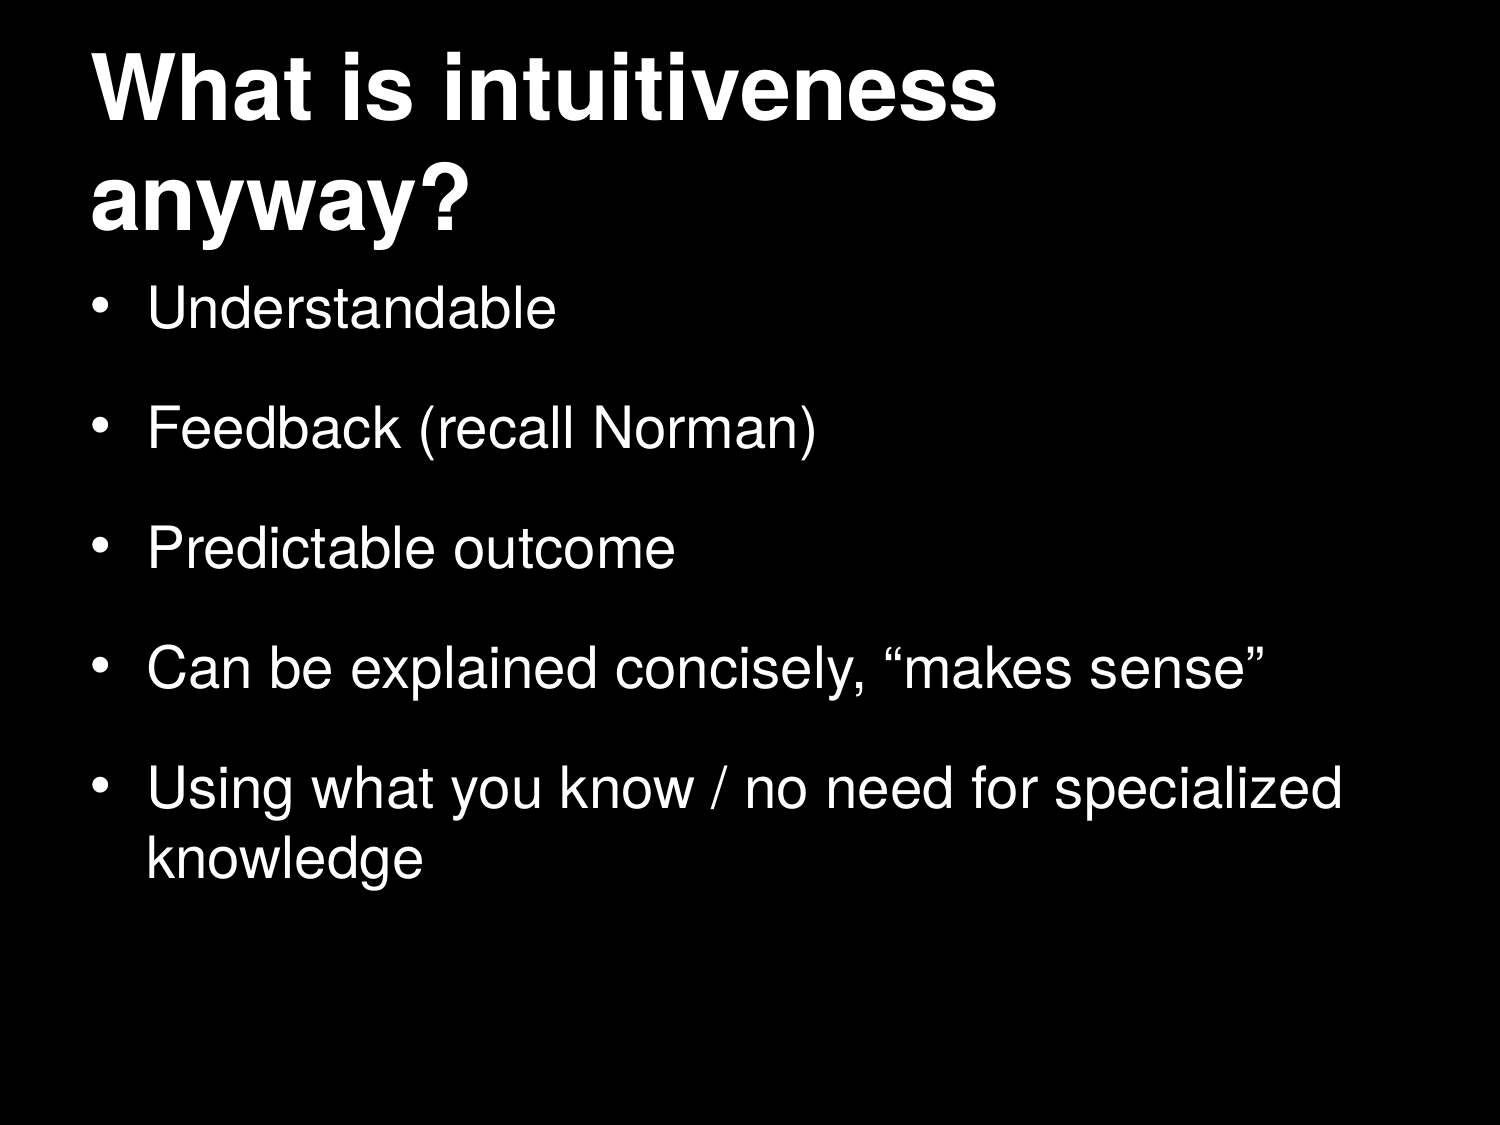

# What is intuitiveness anyway?
Understandable
Feedback (recall Norman)
Predictable outcome
Can be explained concisely, “makes sense”
Using what you know / no need for specialized knowledge